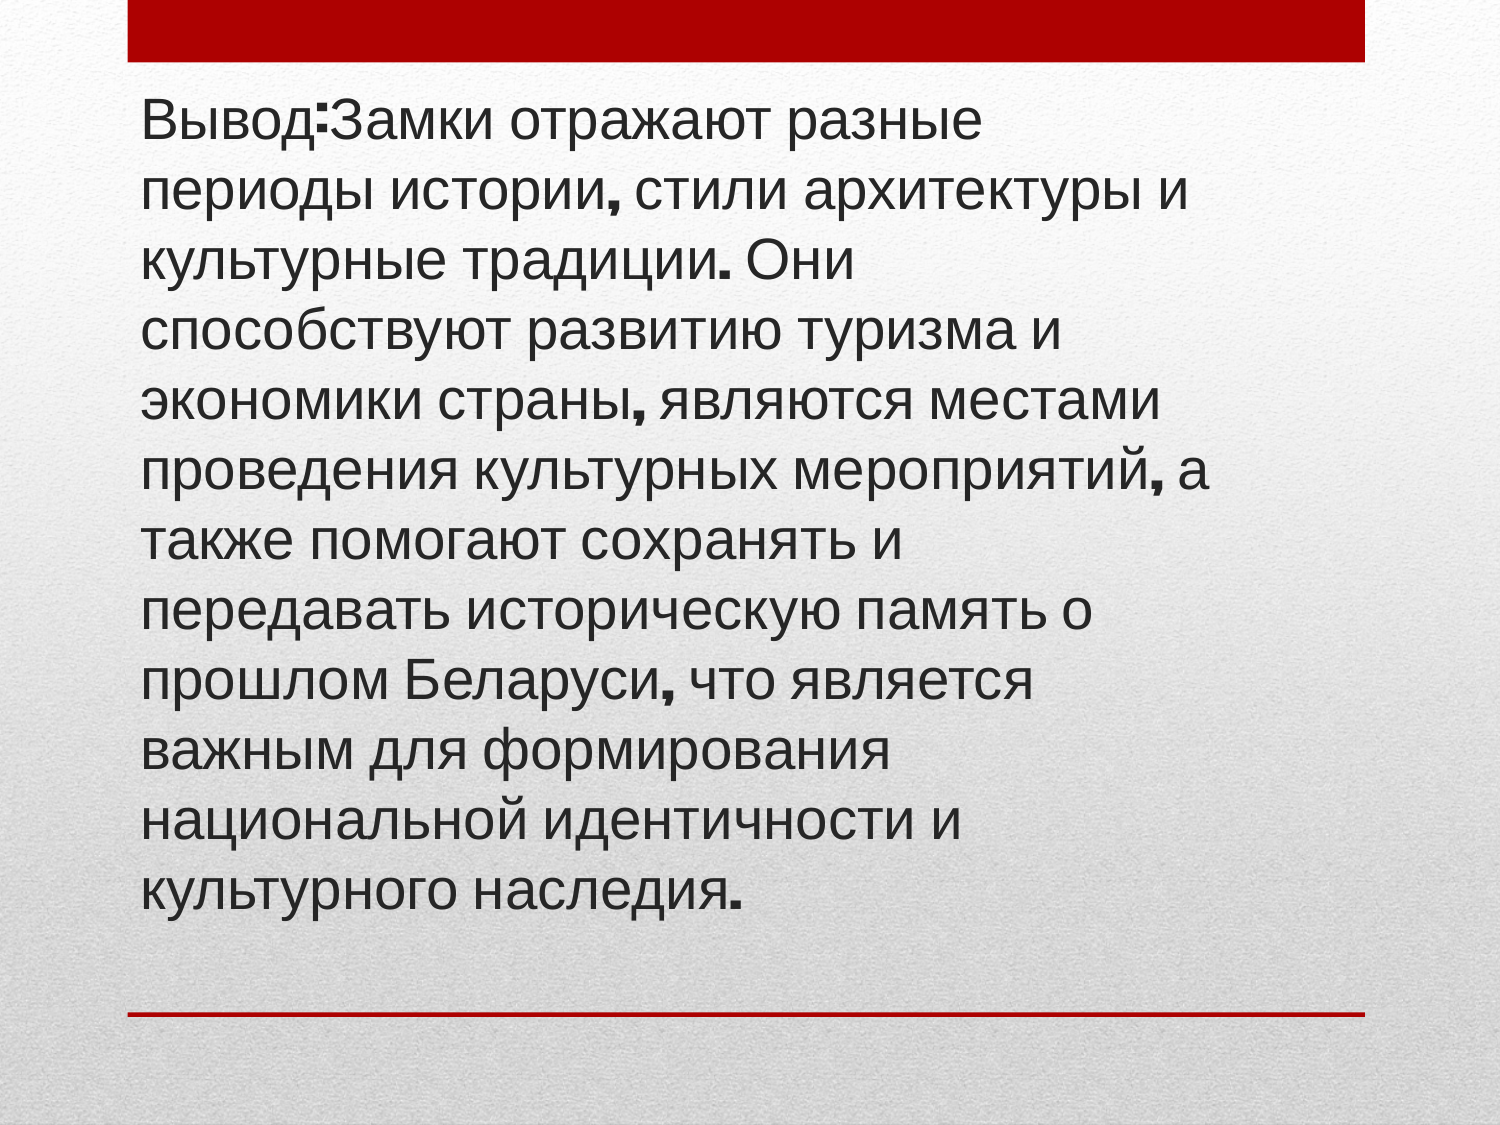

# Вывод:Замки отражают разные периоды истории, стили архитектуры и культурные традиции. Они способствуют развитию туризма и экономики страны, являются местами проведения культурных мероприятий, а также помогают сохранять и передавать историческую память о прошлом Беларуси, что является важным для формирования национальной идентичности и культурного наследия.